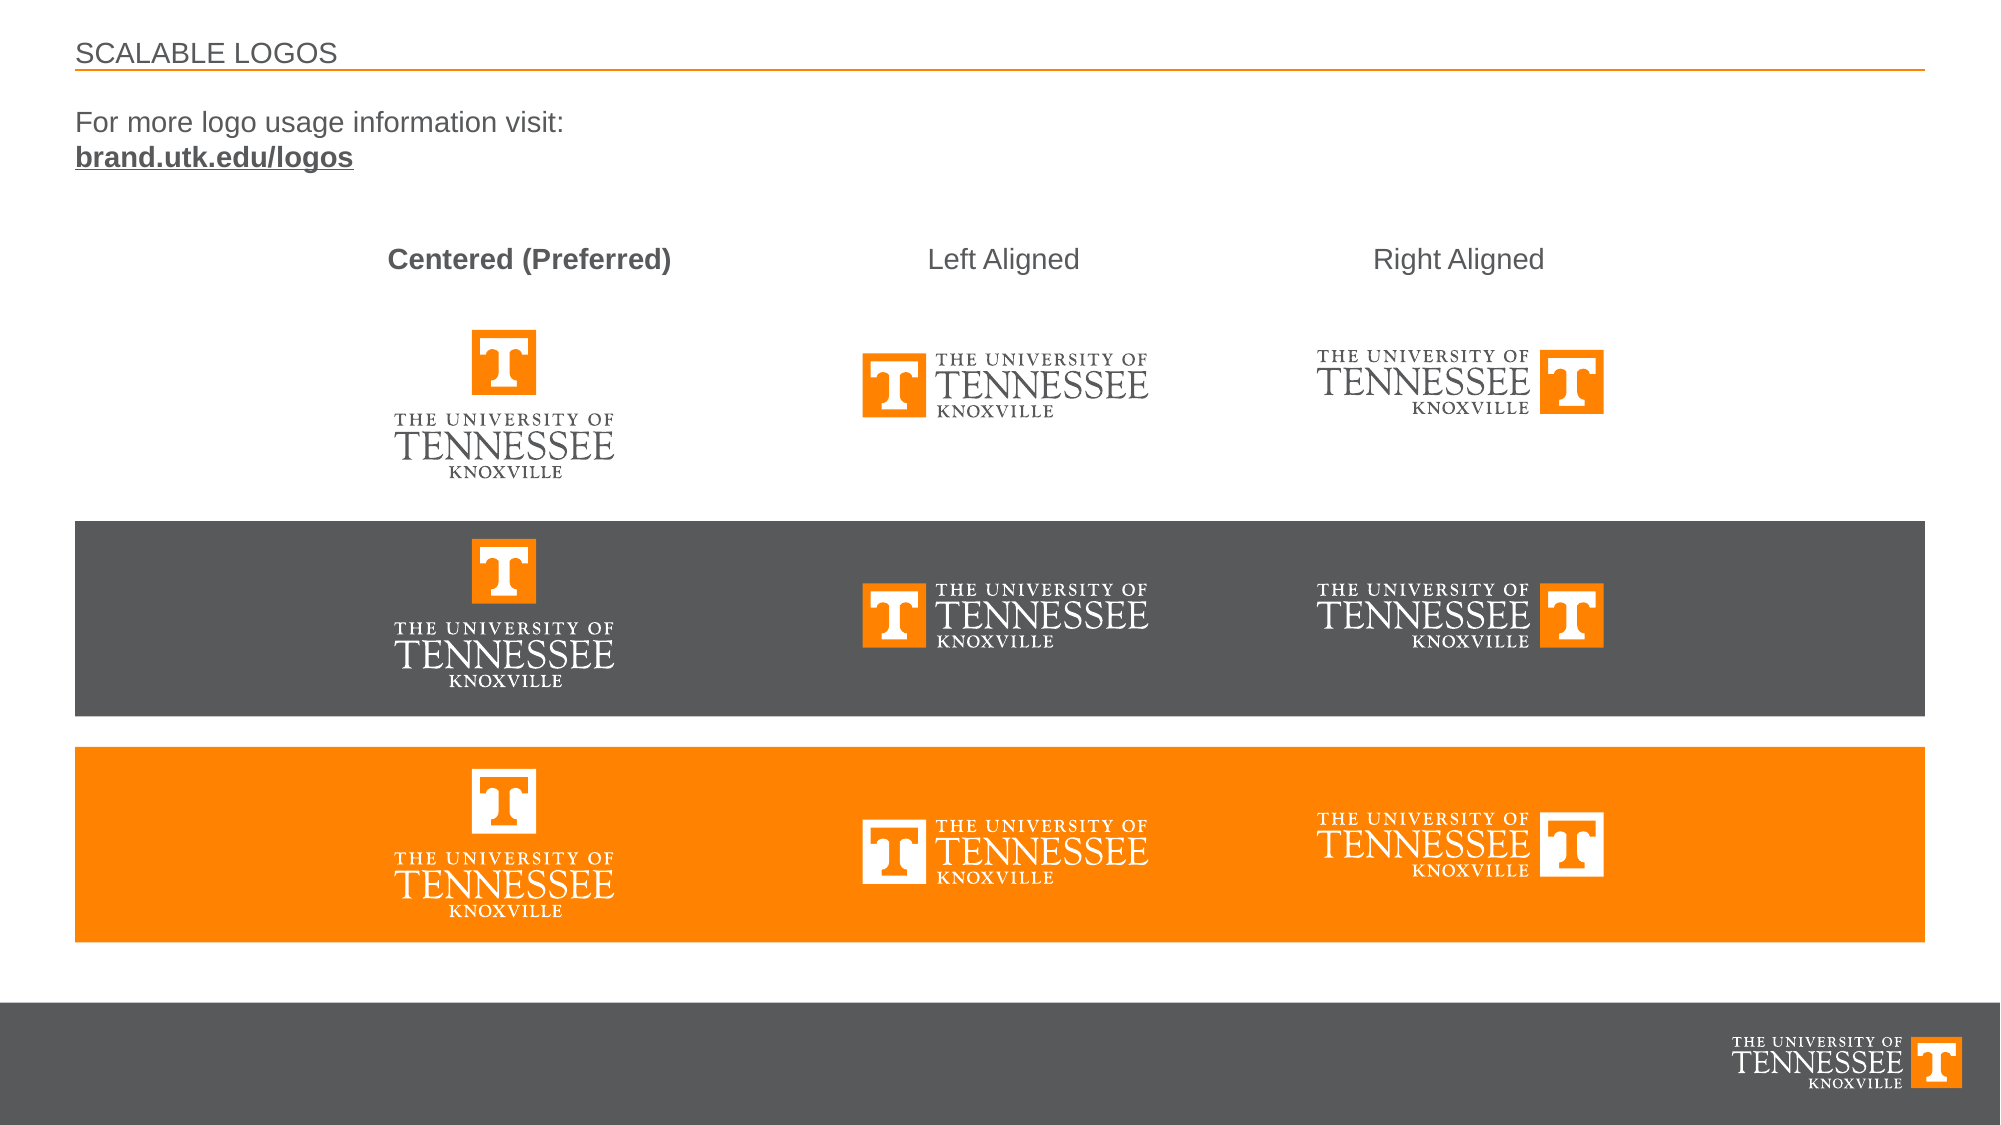

SCALABLE LOGOS
For more logo usage information visit:
brand.utk.edu/logos
Centered (Preferred)
Left Aligned
Right Aligned